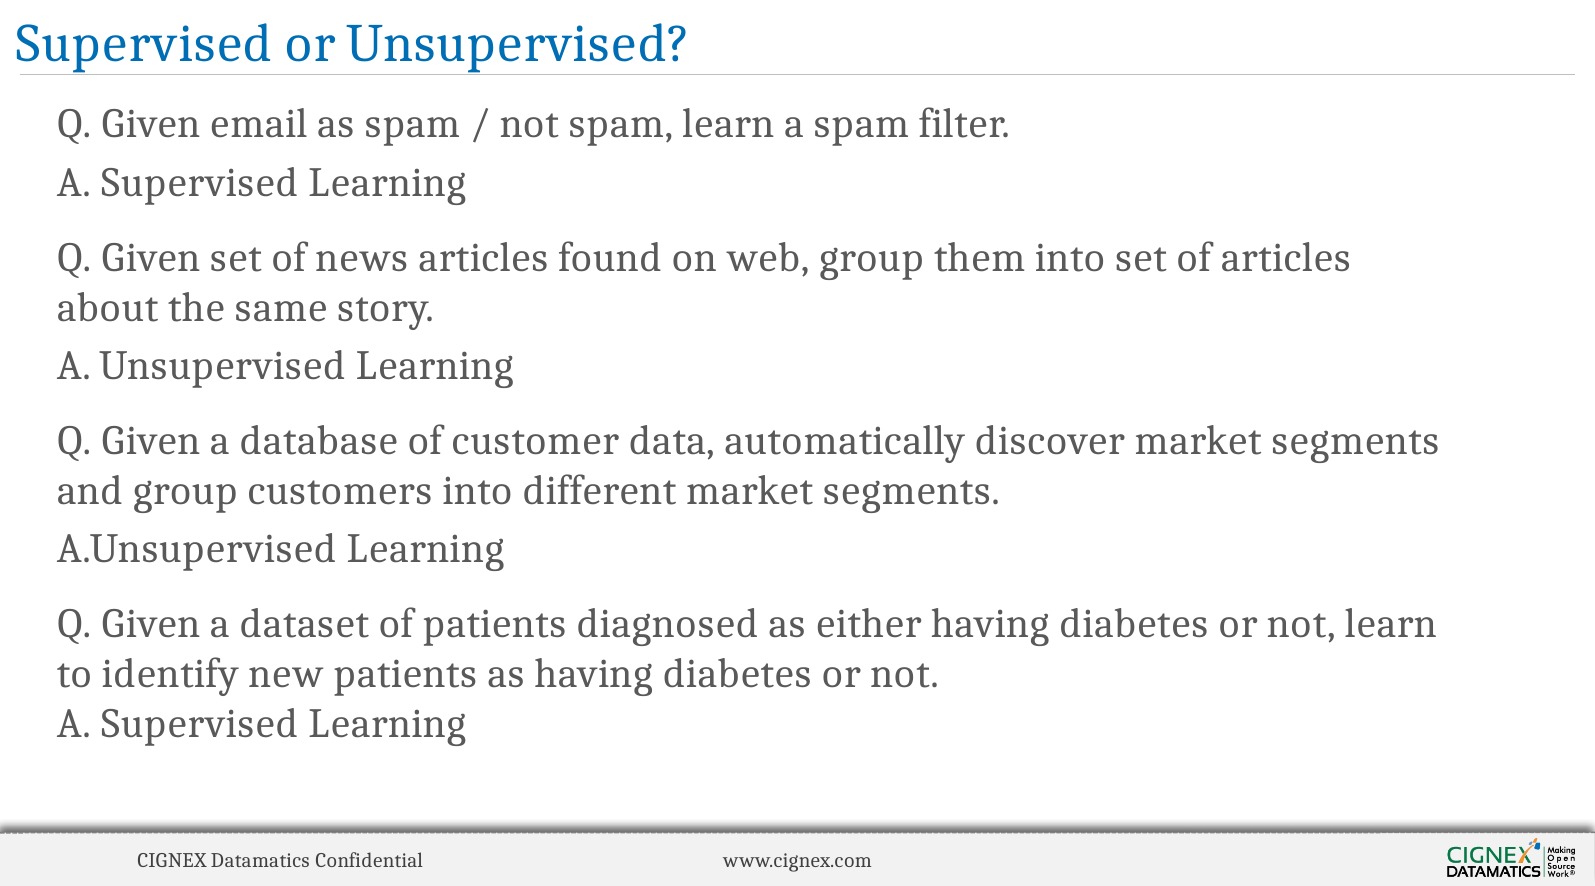

# Supervised or Unsupervised?
Q. Given email as spam / not spam, learn a spam filter.
A. Supervised Learning
Q. Given set of news articles found on web, group them into set of articles about the same story.
A. Unsupervised Learning
Q. Given a database of customer data, automatically discover market segments and group customers into different market segments.
A.Unsupervised Learning
Q. Given a dataset of patients diagnosed as either having diabetes or not, learn to identify new patients as having diabetes or not.
A. Supervised Learning
28